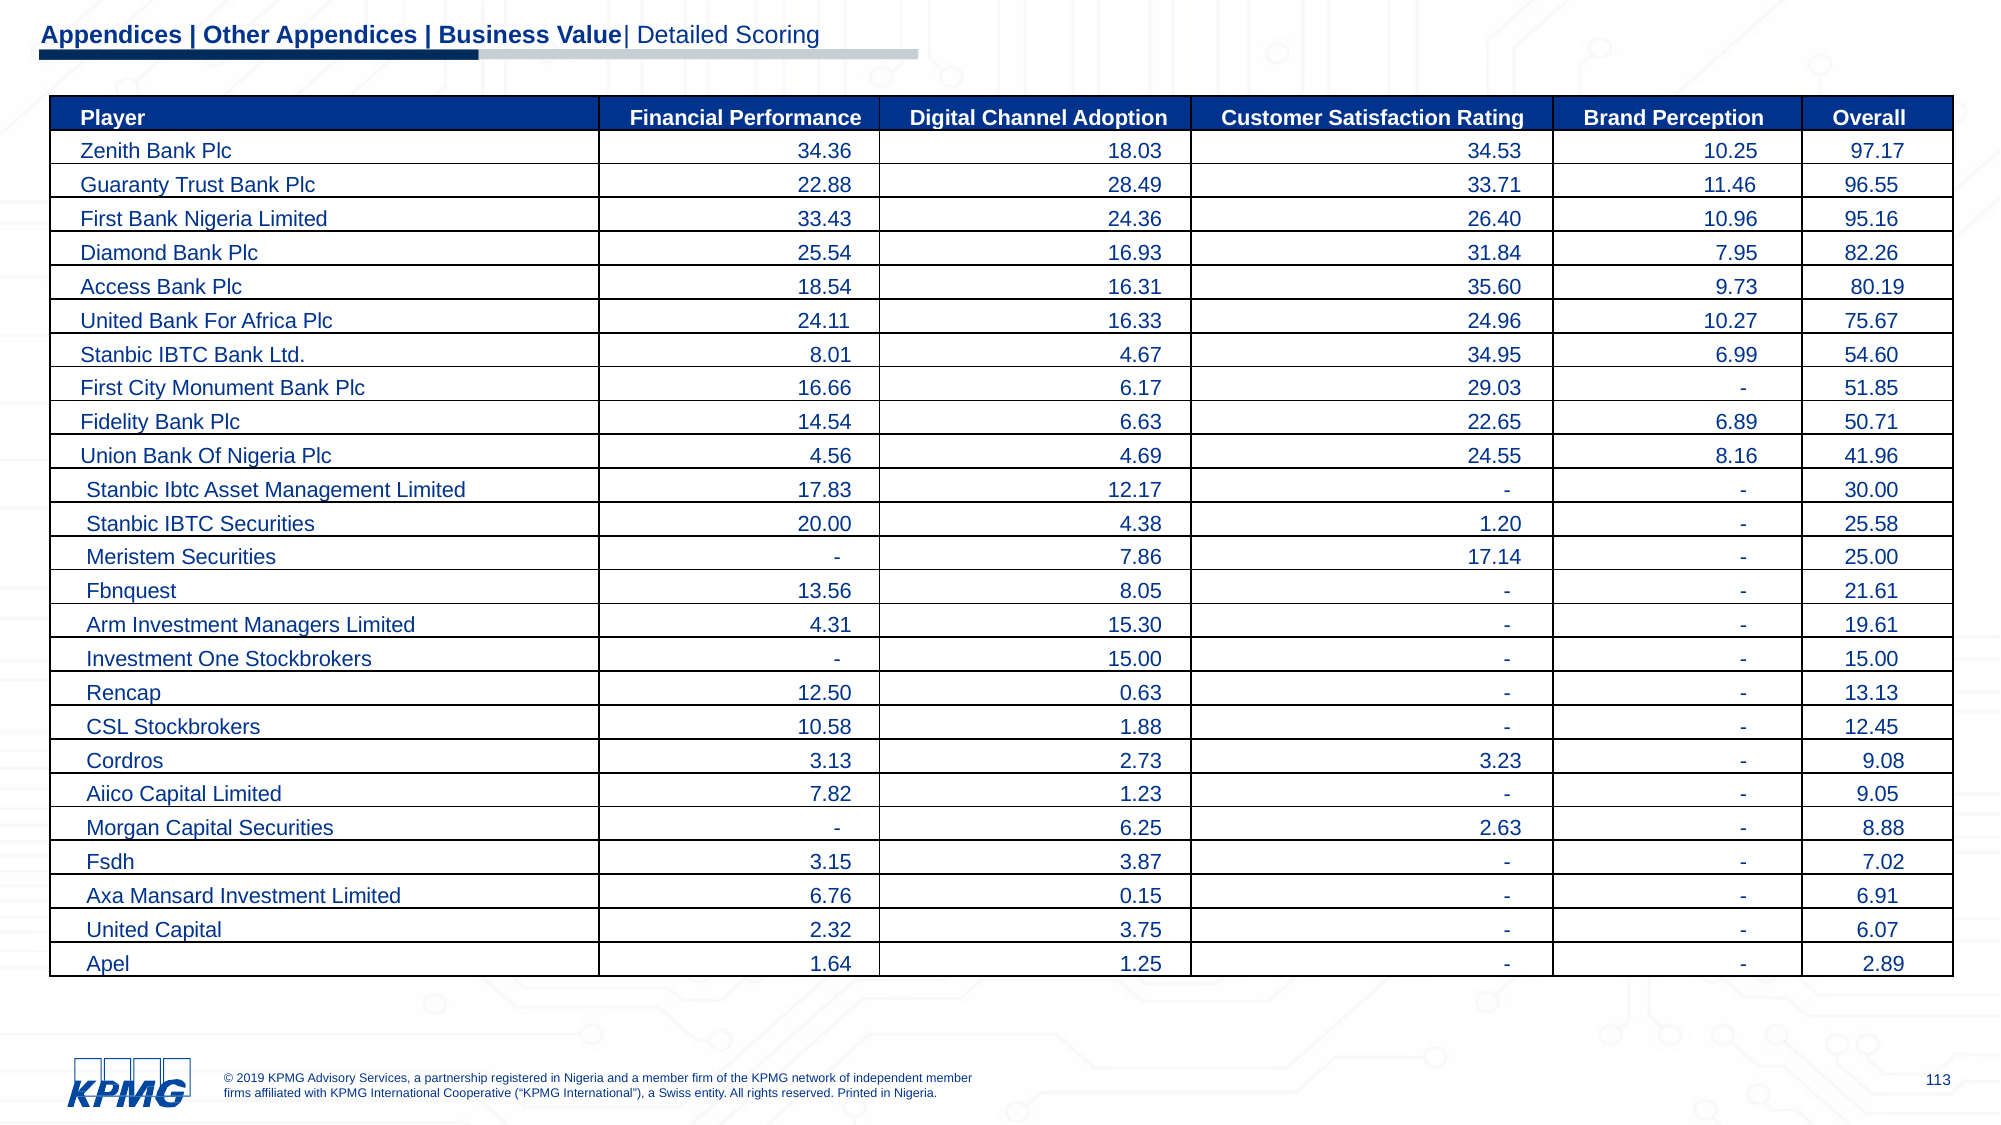

Appendices | Other Appendices | Business Value| Detailed Scoring

| Player | Financial Performance | Digital Channel Adoption | Customer Satisfaction Rating | Brand Perception | Overall |
| --- | --- | --- | --- | --- | --- |
| Zenith Bank Plc | 34.36 | 18.03 | 34.53 | 10.25 | 97.17 |
| Guaranty Trust Bank Plc | 22.88 | 28.49 | 33.71 | 11.46 | 96.55 |
| First Bank Nigeria Limited | 33.43 | 24.36 | 26.40 | 10.96 | 95.16 |
| Diamond Bank Plc | 25.54 | 16.93 | 31.84 | 7.95 | 82.26 |
| Access Bank Plc | 18.54 | 16.31 | 35.60 | 9.73 | 80.19 |
| United Bank For Africa Plc | 24.11 | 16.33 | 24.96 | 10.27 | 75.67 |
| Stanbic IBTC Bank Ltd. | 8.01 | 4.67 | 34.95 | 6.99 | 54.60 |
| First City Monument Bank Plc | 16.66 | 6.17 | 29.03 | - | 51.85 |
| Fidelity Bank Plc | 14.54 | 6.63 | 22.65 | 6.89 | 50.71 |
| Union Bank Of Nigeria Plc | 4.56 | 4.69 | 24.55 | 8.16 | 41.96 |
| Stanbic Ibtc Asset Management Limited | 17.83 | 12.17 | - | - | 30.00 |
| Stanbic IBTC Securities | 20.00 | 4.38 | 1.20 | - | 25.58 |
| Meristem Securities | - | 7.86 | 17.14 | - | 25.00 |
| Fbnquest | 13.56 | 8.05 | - | - | 21.61 |
| Arm Investment Managers Limited | 4.31 | 15.30 | - | - | 19.61 |
| Investment One Stockbrokers | - | 15.00 | - | - | 15.00 |
| Rencap | 12.50 | 0.63 | - | - | 13.13 |
| CSL Stockbrokers | 10.58 | 1.88 | - | - | 12.45 |
| Cordros | 3.13 | 2.73 | 3.23 | - | 9.08 |
| Aiico Capital Limited | 7.82 | 1.23 | - | - | 9.05 |
| Morgan Capital Securities | - | 6.25 | 2.63 | - | 8.88 |
| Fsdh | 3.15 | 3.87 | - | - | 7.02 |
| Axa Mansard Investment Limited | 6.76 | 0.15 | - | - | 6.91 |
| United Capital | 2.32 | 3.75 | - | - | 6.07 |
| Apel | 1.64 | 1.25 | - | - | 2.89 |